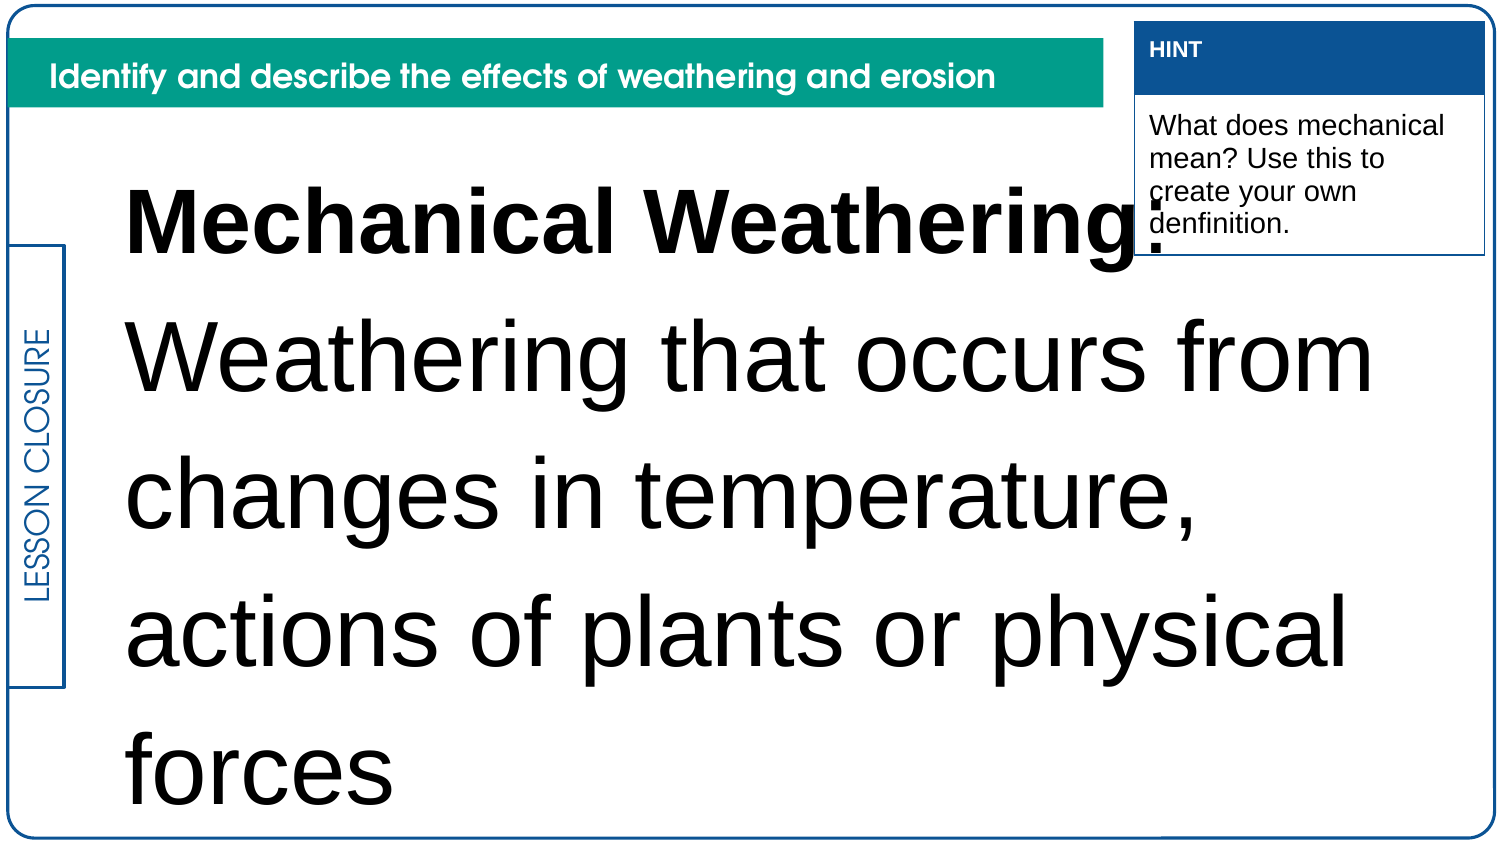

| HINT |
| --- |
| What does mechanical mean? Use this to create your own denfinition. |
Identify and describe the effects of weathering and erosion
Mechanical Weathering: Weathering that occurs from changes in temperature, actions of plants or physical forces